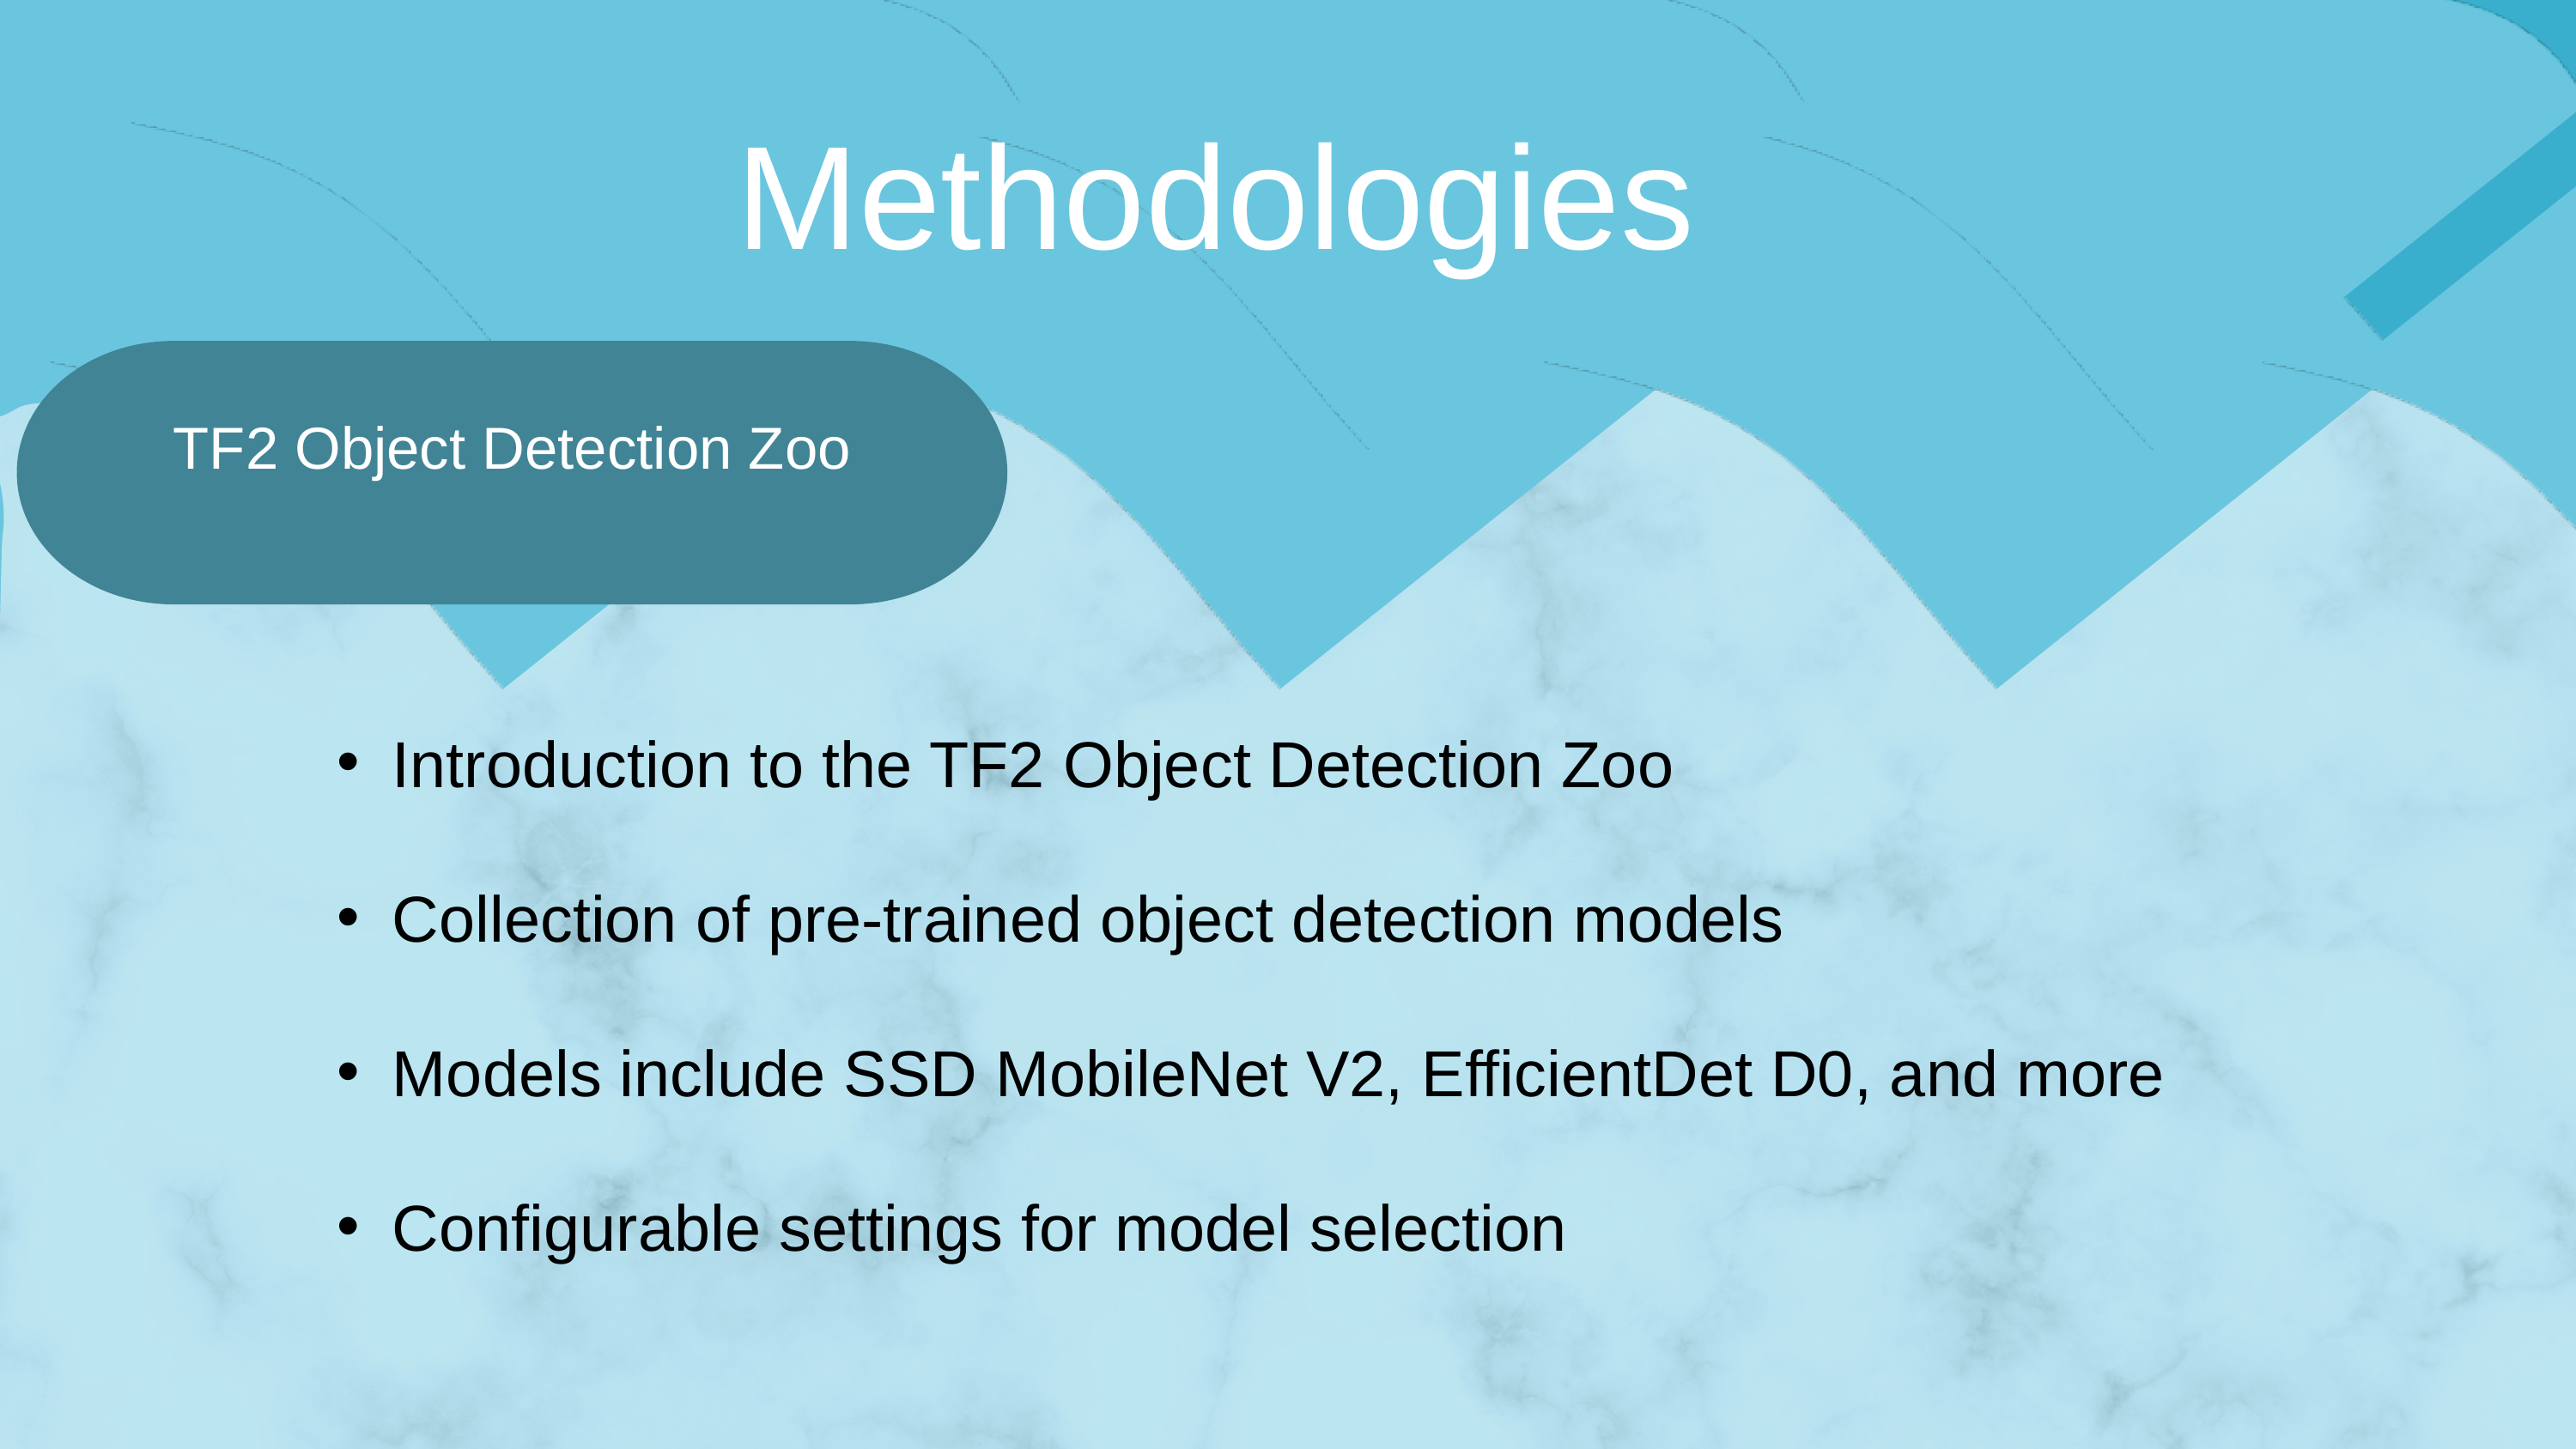

Methodologies

TF2 Object Detection Zoo
Introduction to the TF2 Object Detection Zoo
Collection of pre-trained object detection models
Models include SSD MobileNet V2, EfficientDet D0, and more
Configurable settings for model selection